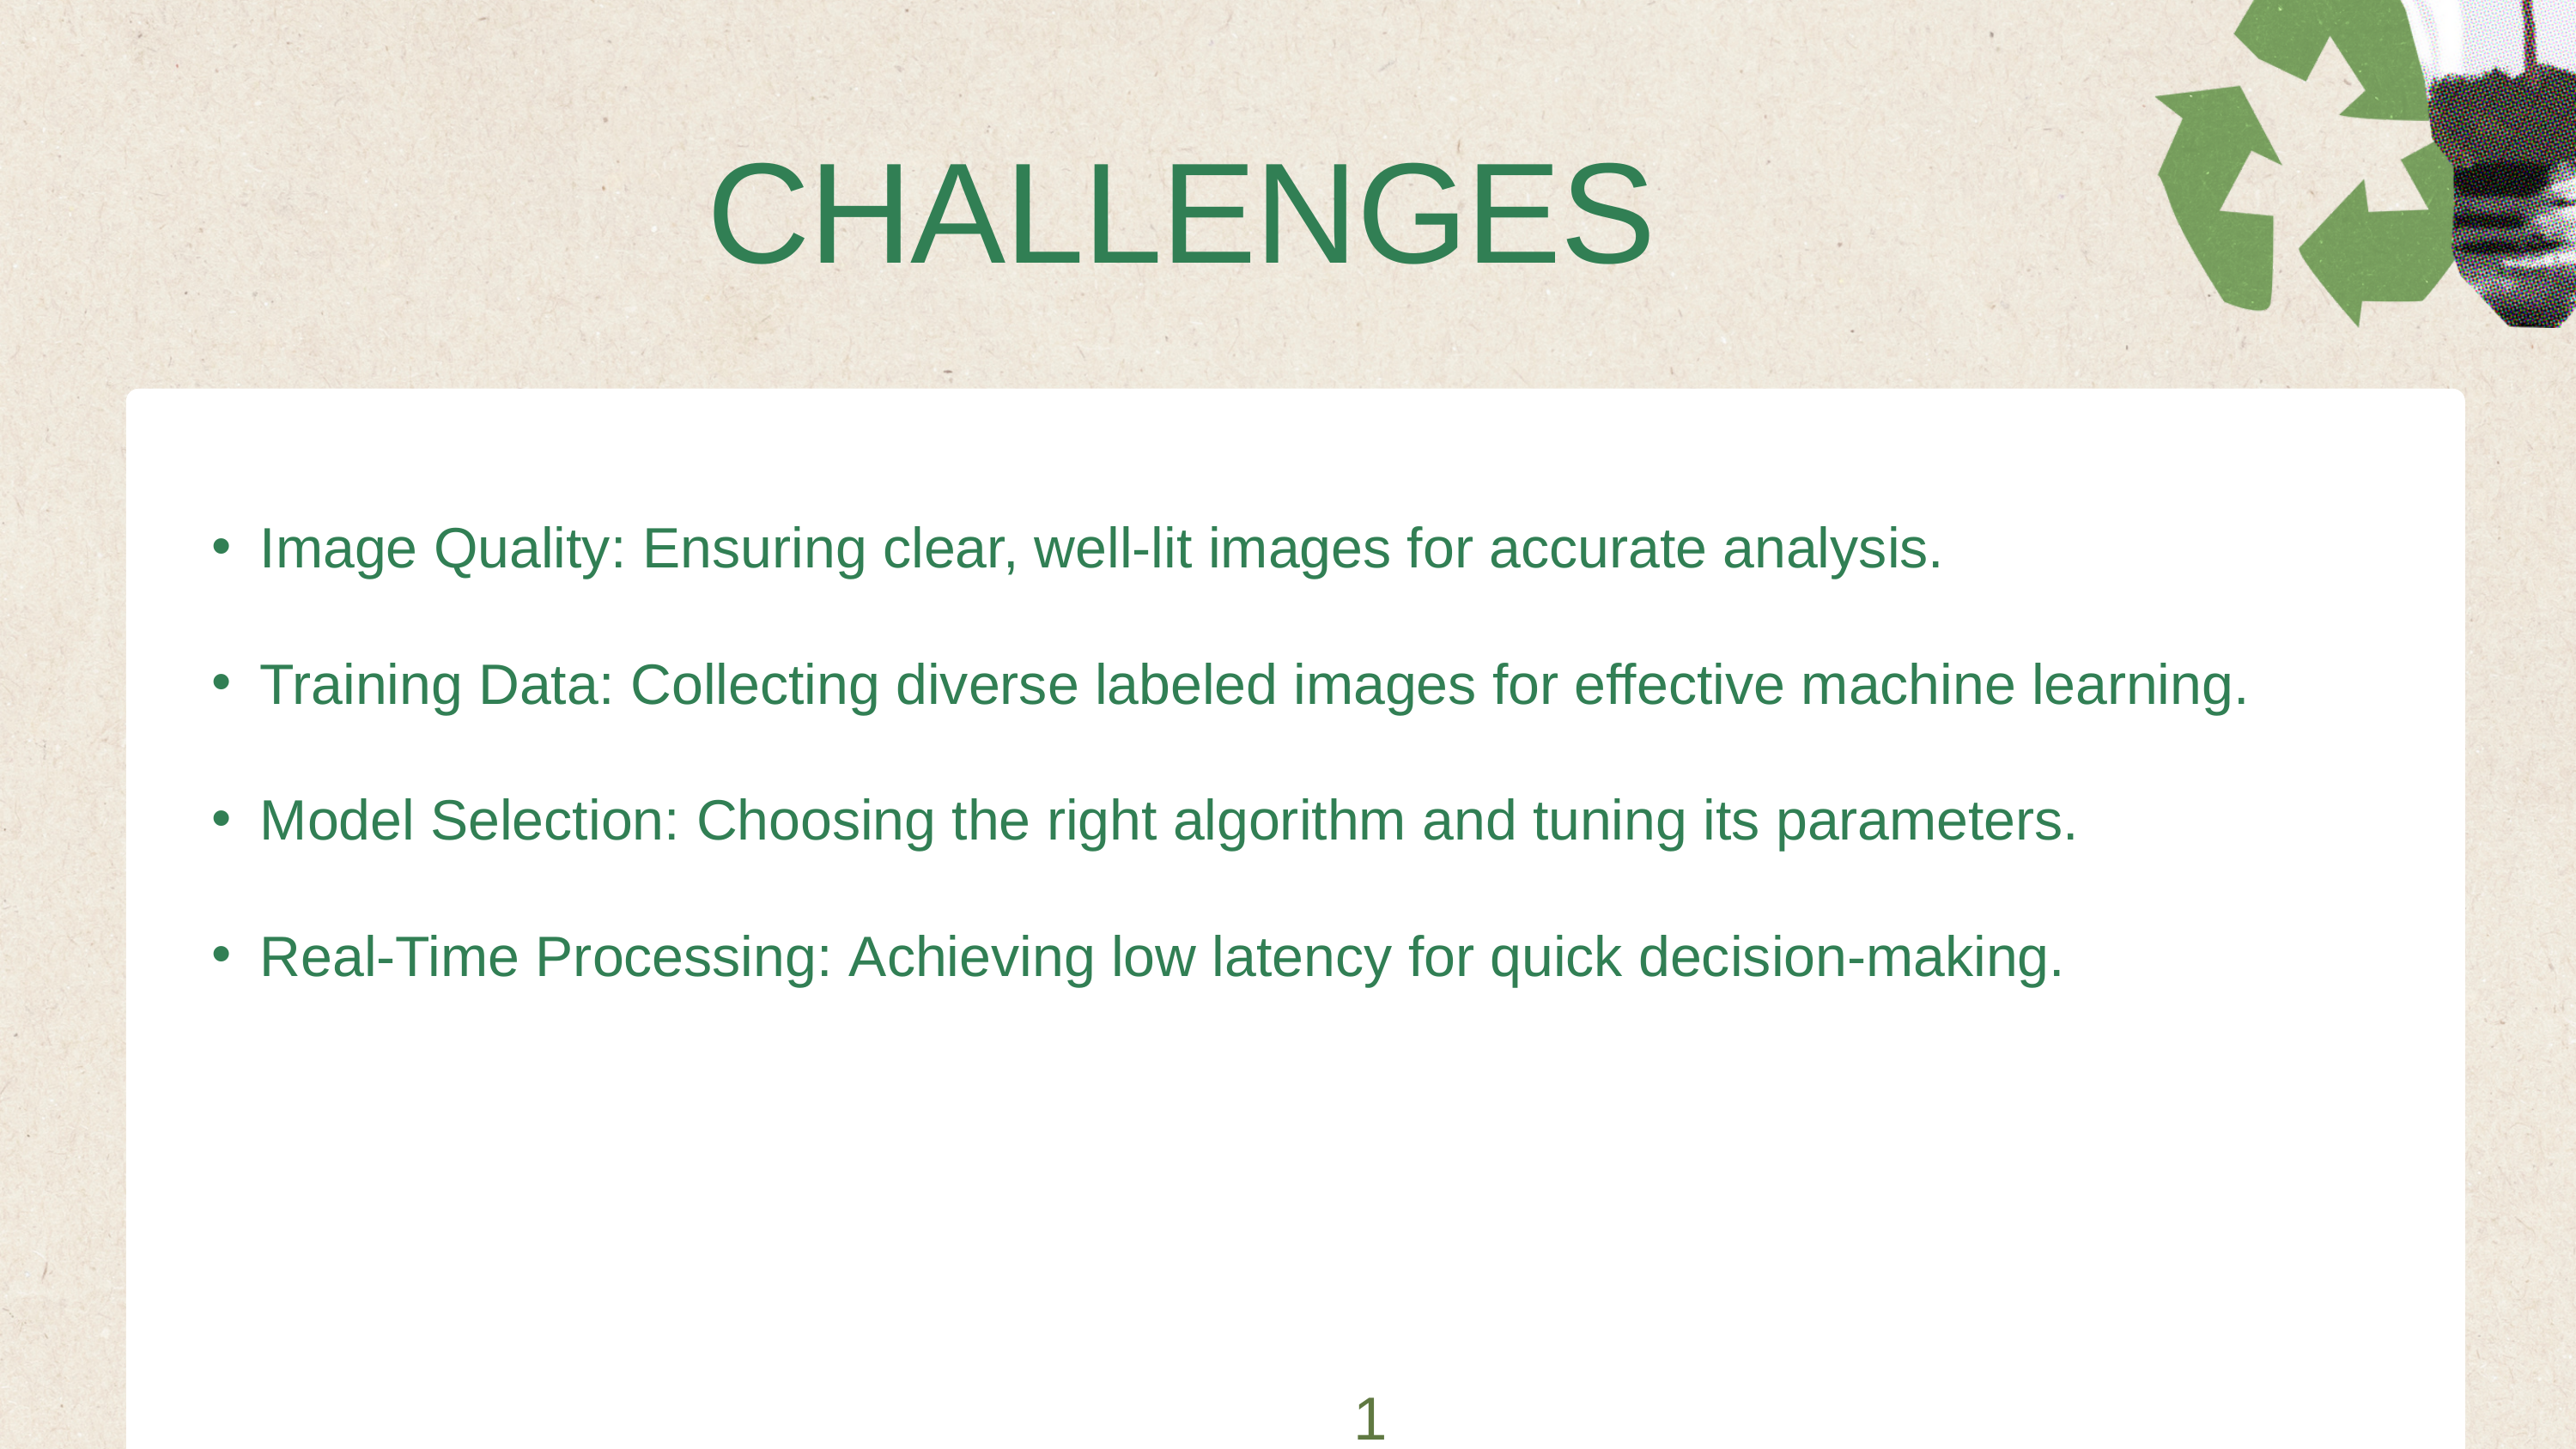

CHALLENGES

Image Quality: Ensuring clear, well-lit images for accurate analysis.
Training Data: Collecting diverse labeled images for effective machine learning.
Model Selection: Choosing the right algorithm and tuning its parameters.
Real-Time Processing: Achieving low latency for quick decision-making.

12